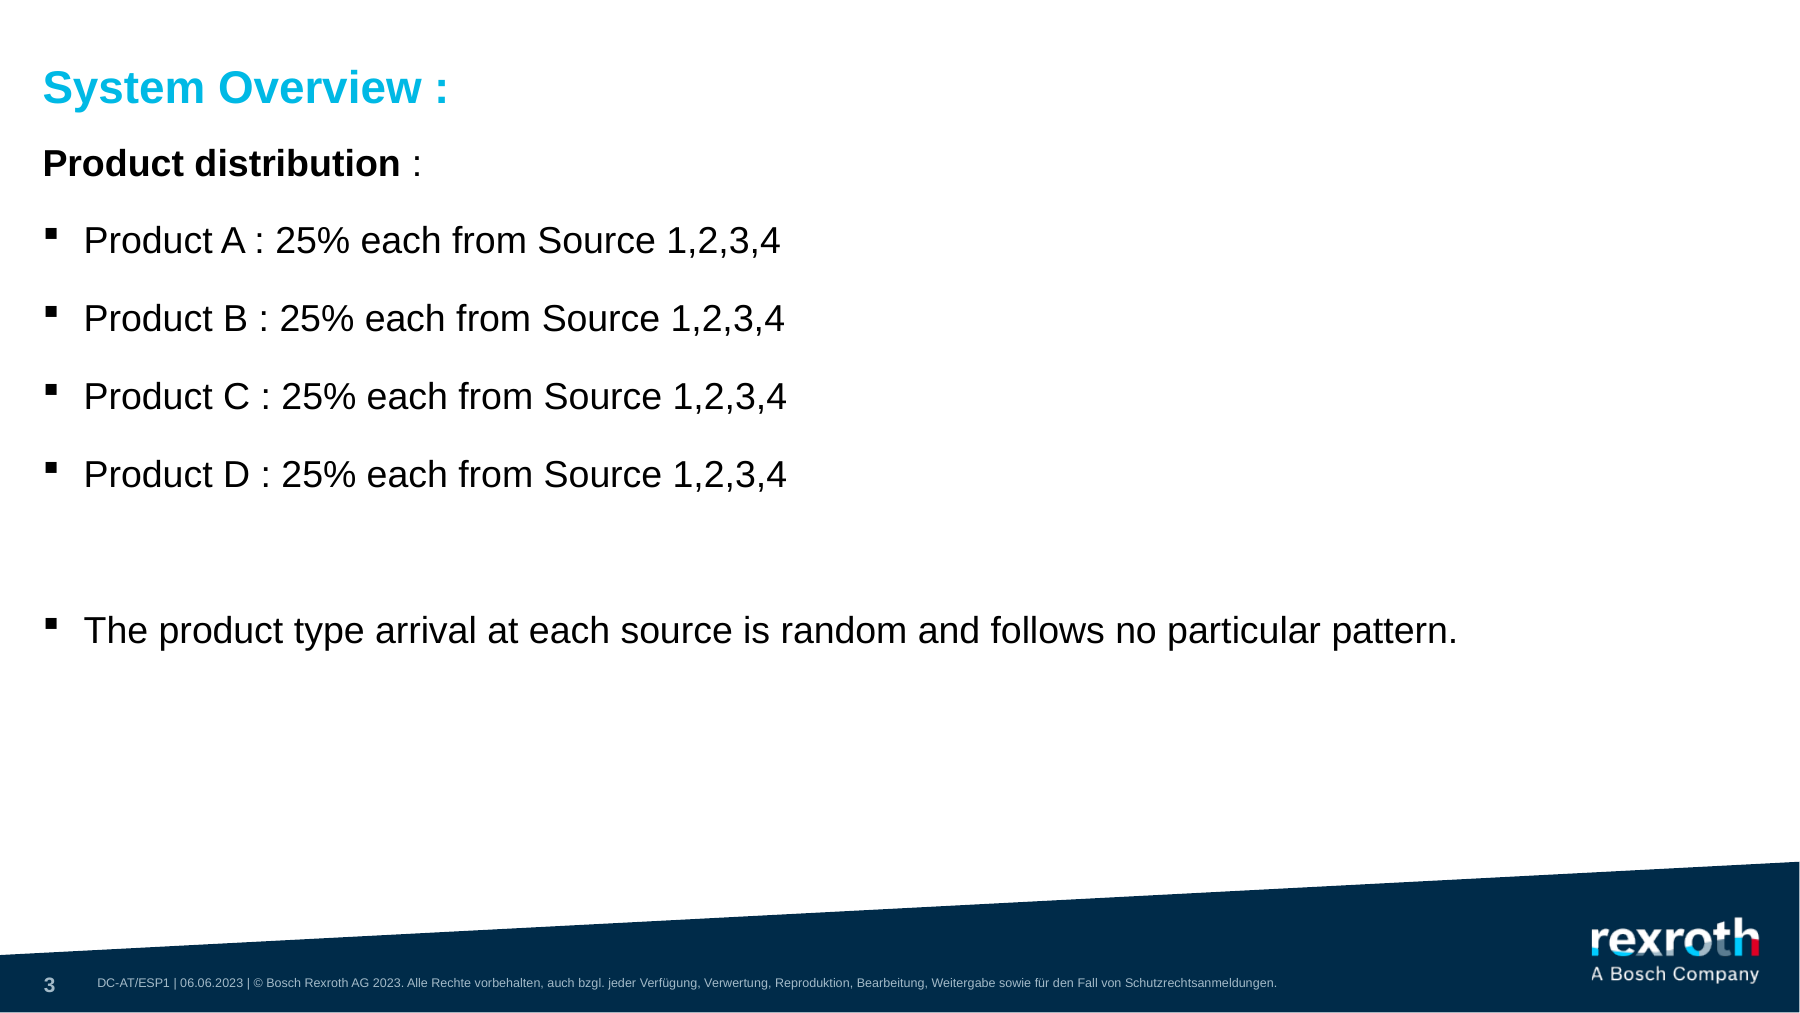

System Overview :
Product distribution :
Product A : 25% each from Source 1,2,3,4
Product B : 25% each from Source 1,2,3,4
Product C : 25% each from Source 1,2,3,4
Product D : 25% each from Source 1,2,3,4

The product type arrival at each source is random and follows no particular pattern.

3